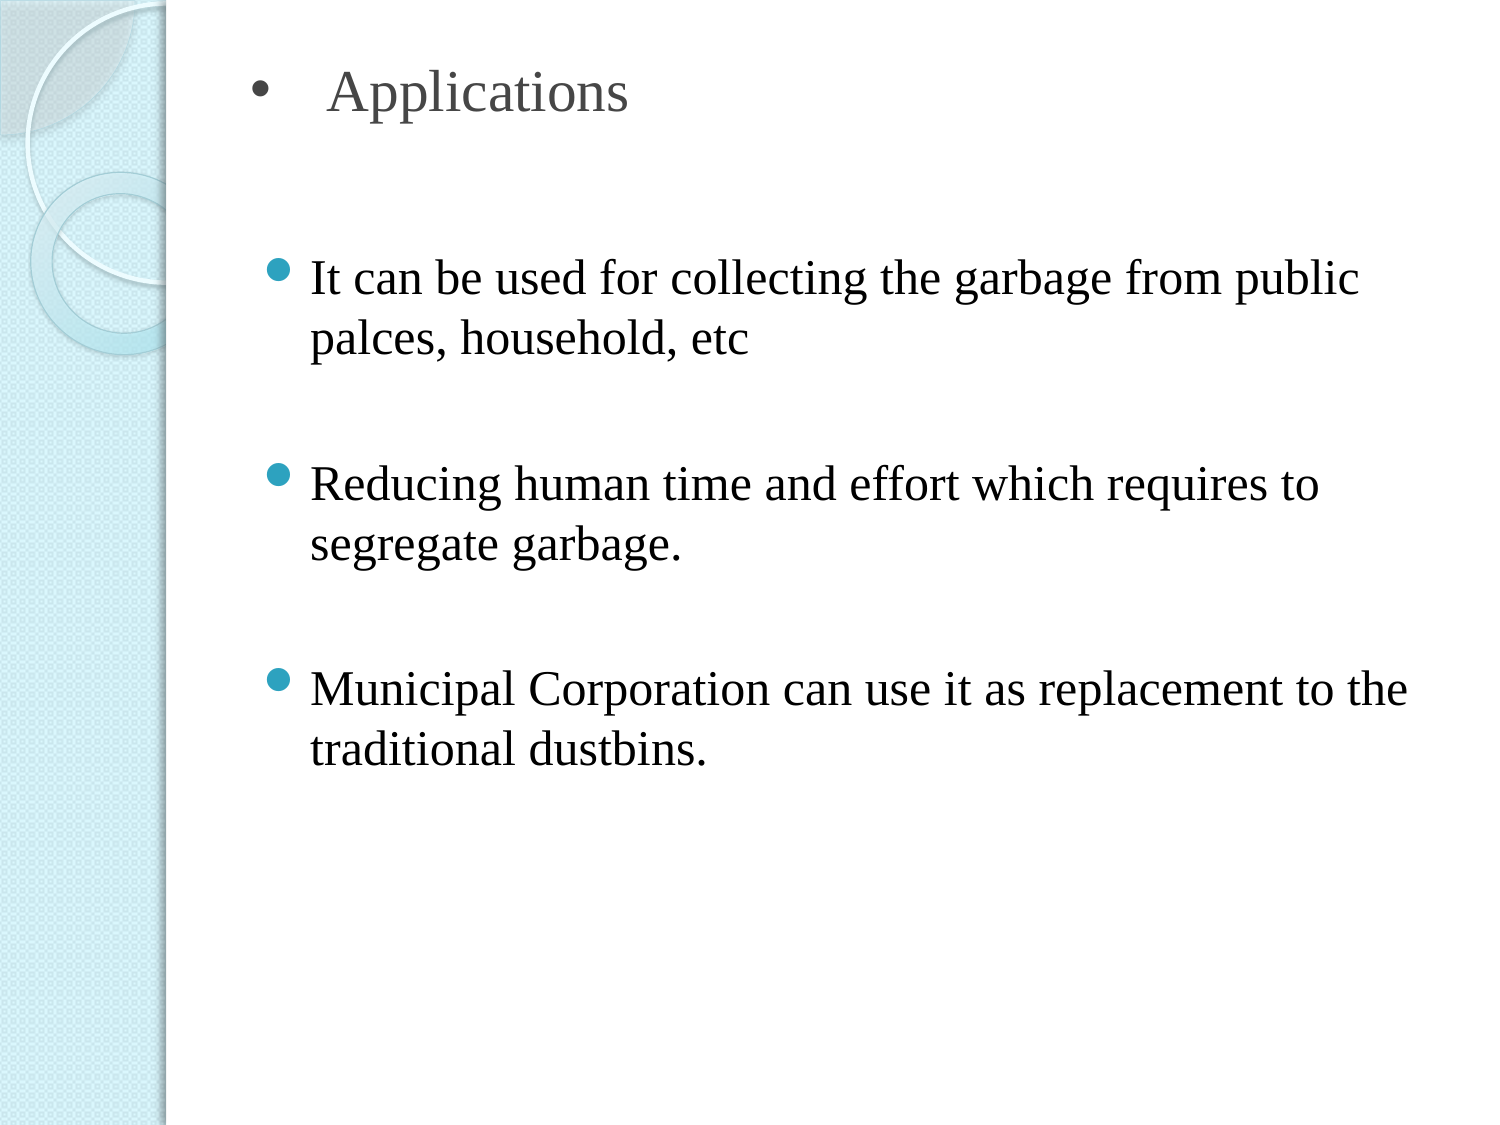

# Applications
It can be used for collecting the garbage from public palces, household, etc

Reducing human time and effort which requires to segregate garbage.

Municipal Corporation can use it as replacement to the traditional dustbins.